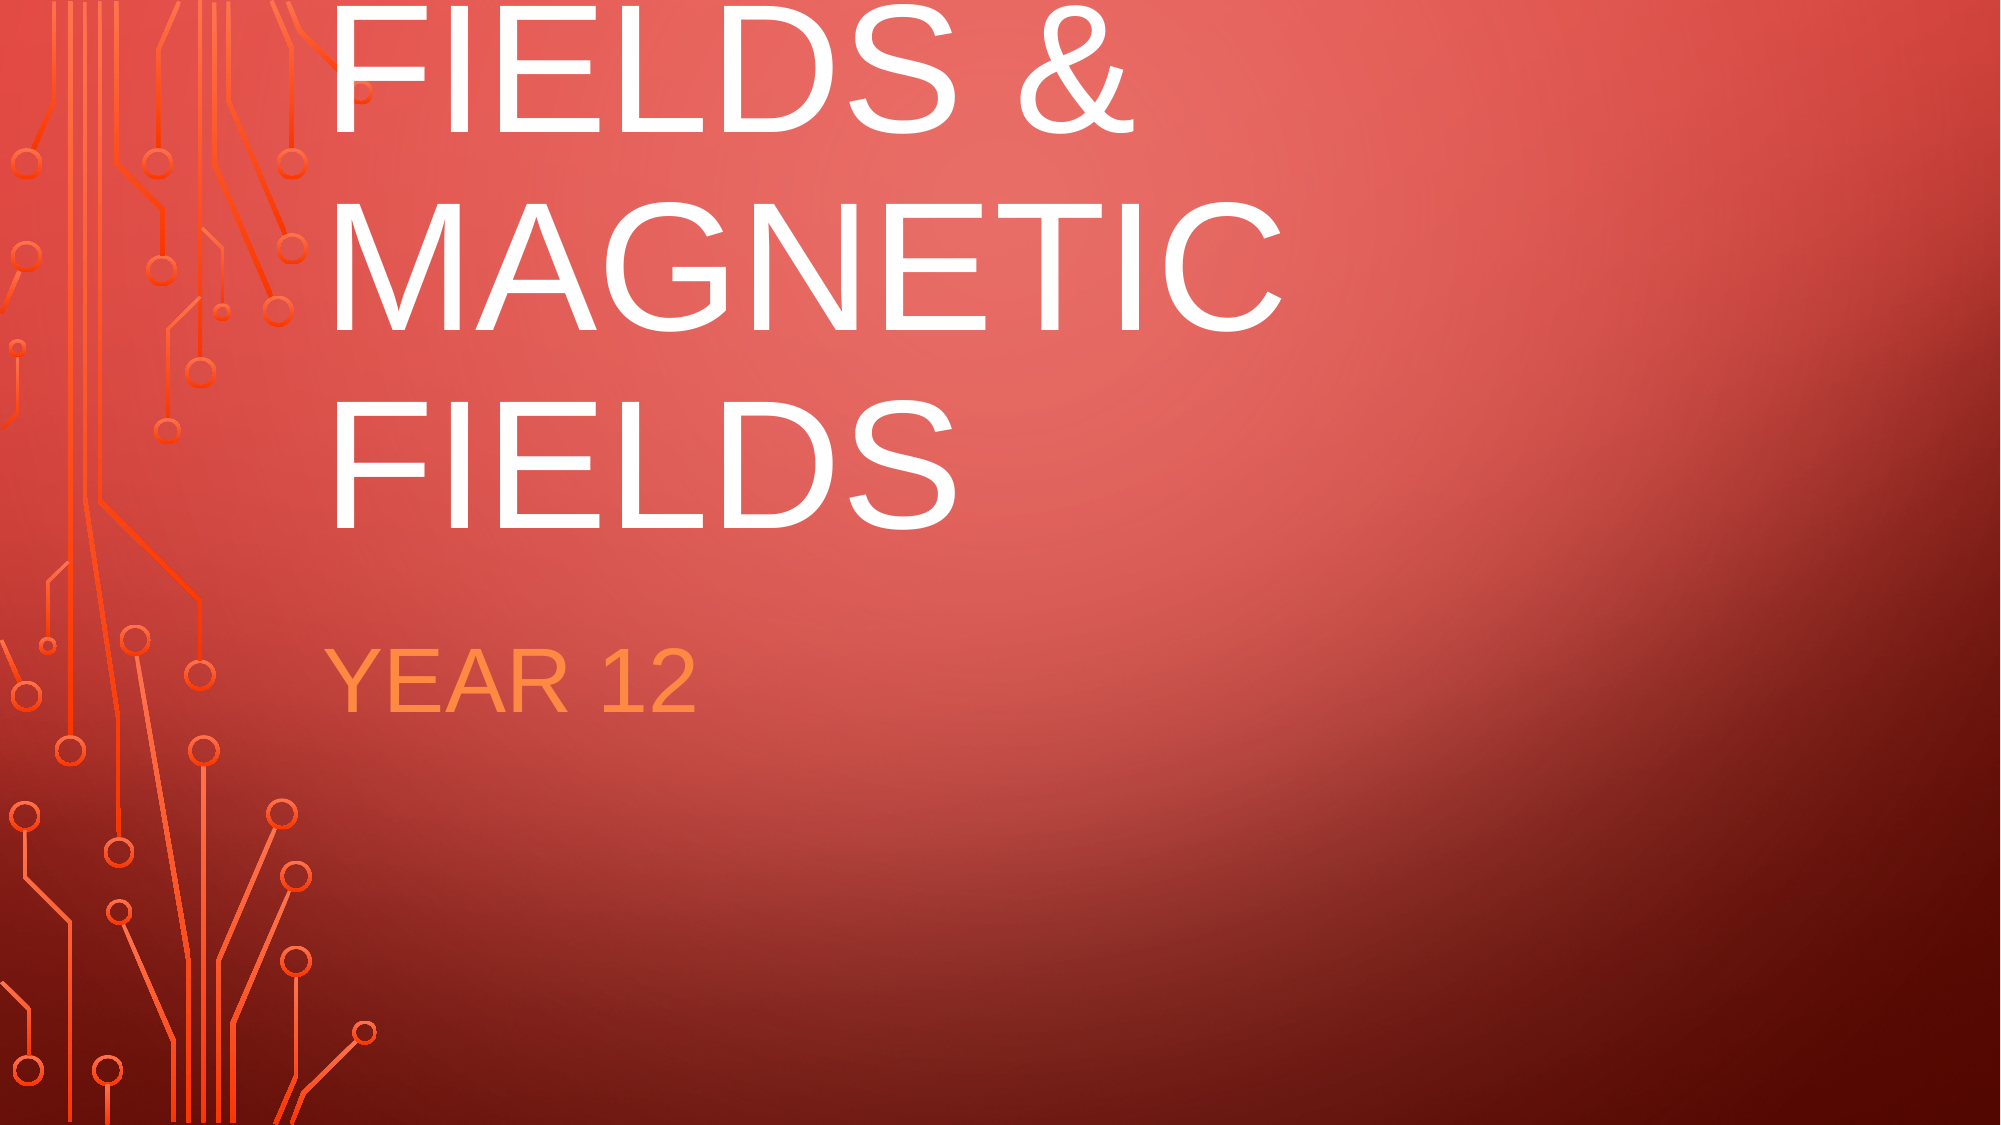

# Electric Fields & Magnetic Fields
Year 12